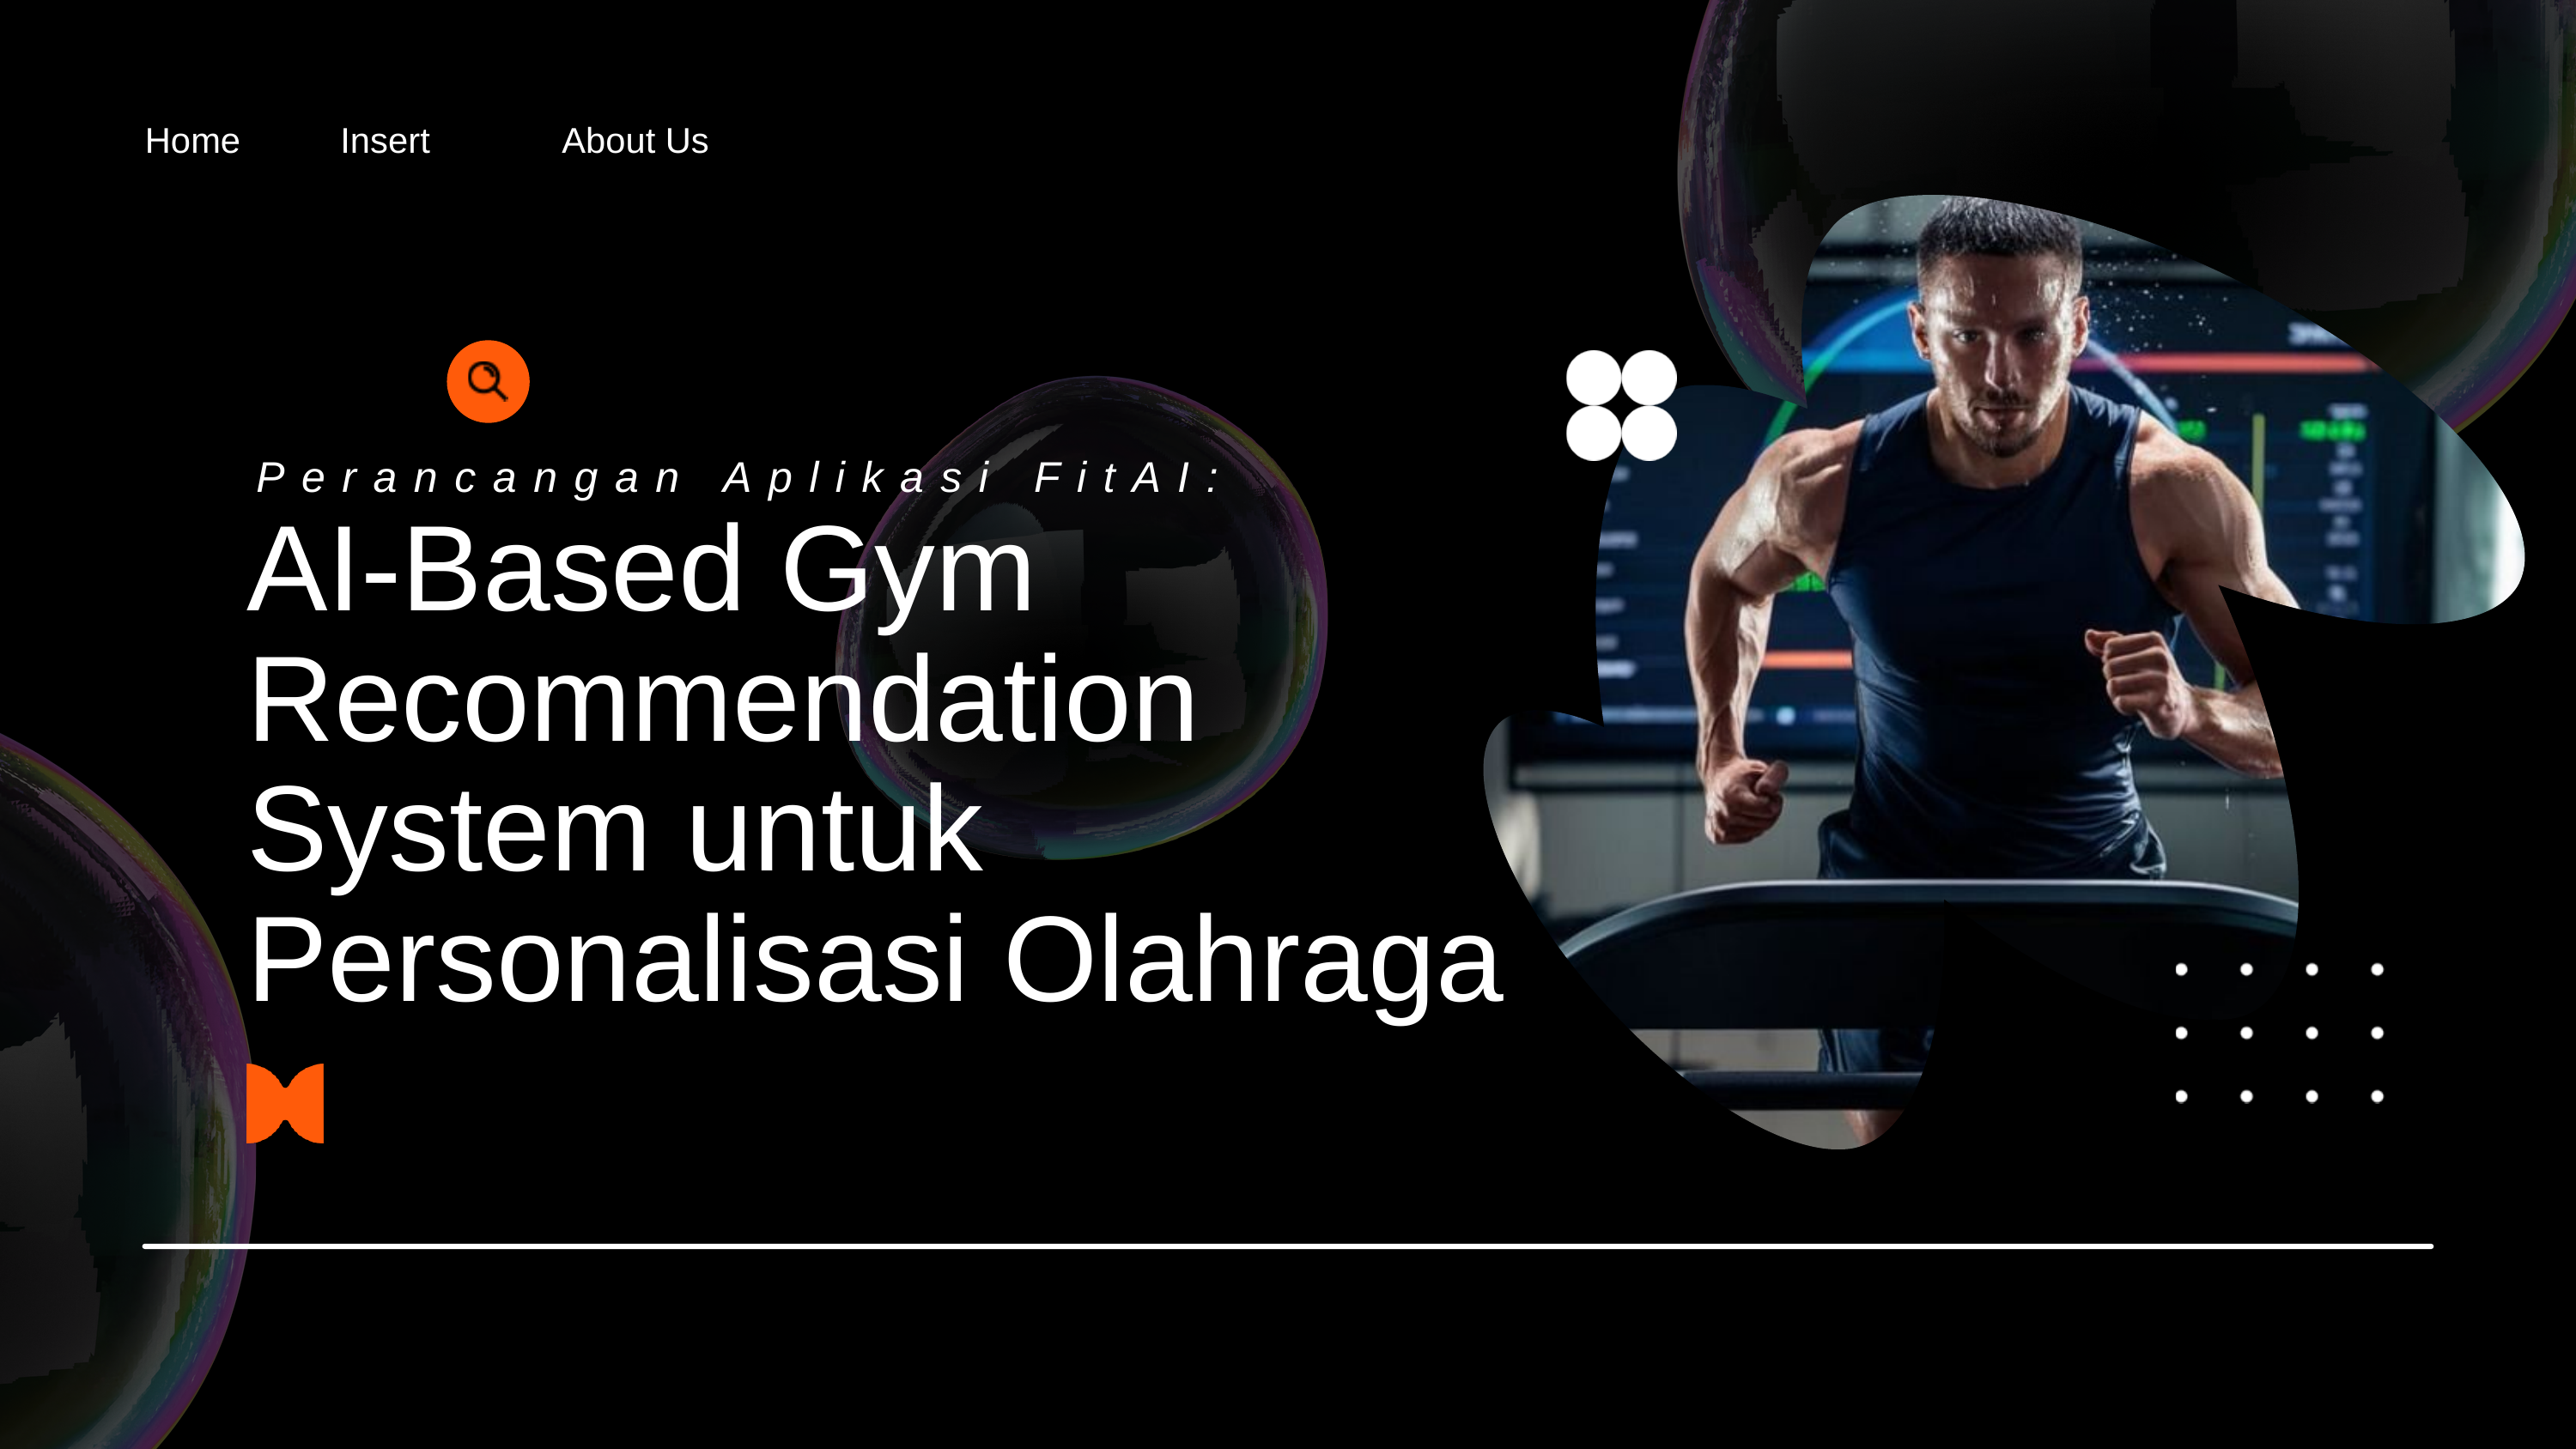

Home
Insert
About Us
Log In

AOL AI

Perancangan Aplikasi FitAI:
AI-Based Gym Recommendation System untuk Personalisasi Olahraga